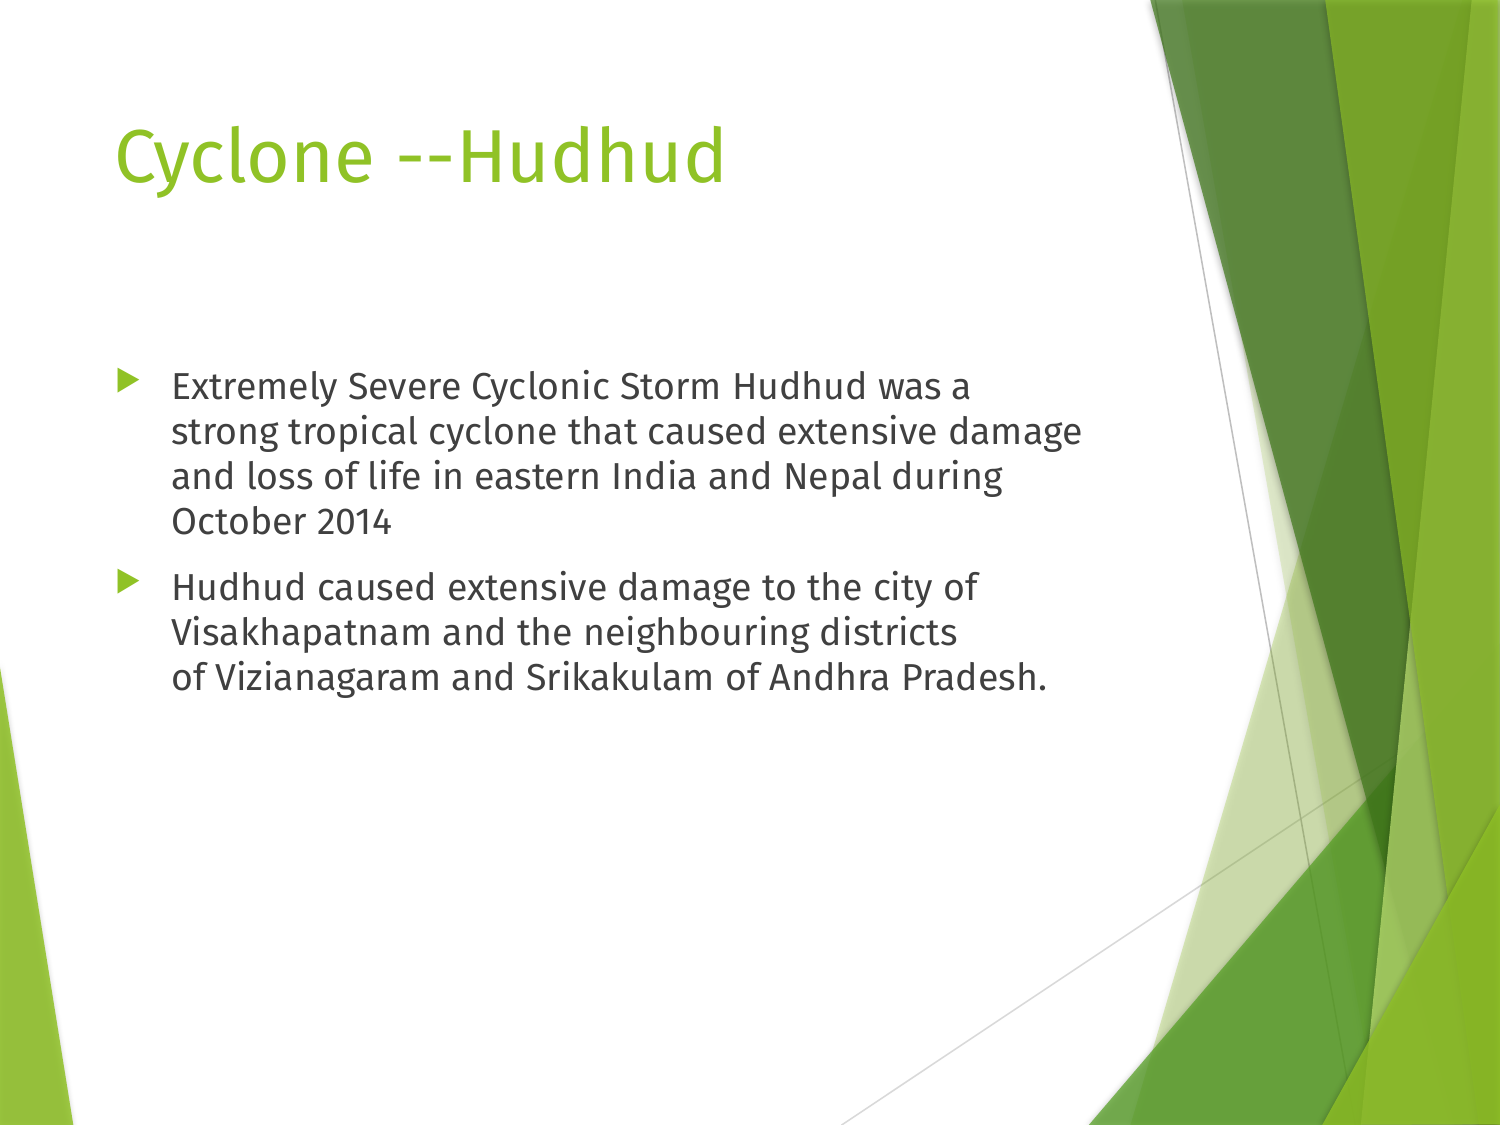

# Cyclone --Hudhud
Extremely Severe Cyclonic Storm Hudhud was a strong tropical cyclone that caused extensive damage and loss of life in eastern India and Nepal during October 2014
Hudhud caused extensive damage to the city of Visakhapatnam and the neighbouring districts of Vizianagaram and Srikakulam of Andhra Pradesh.